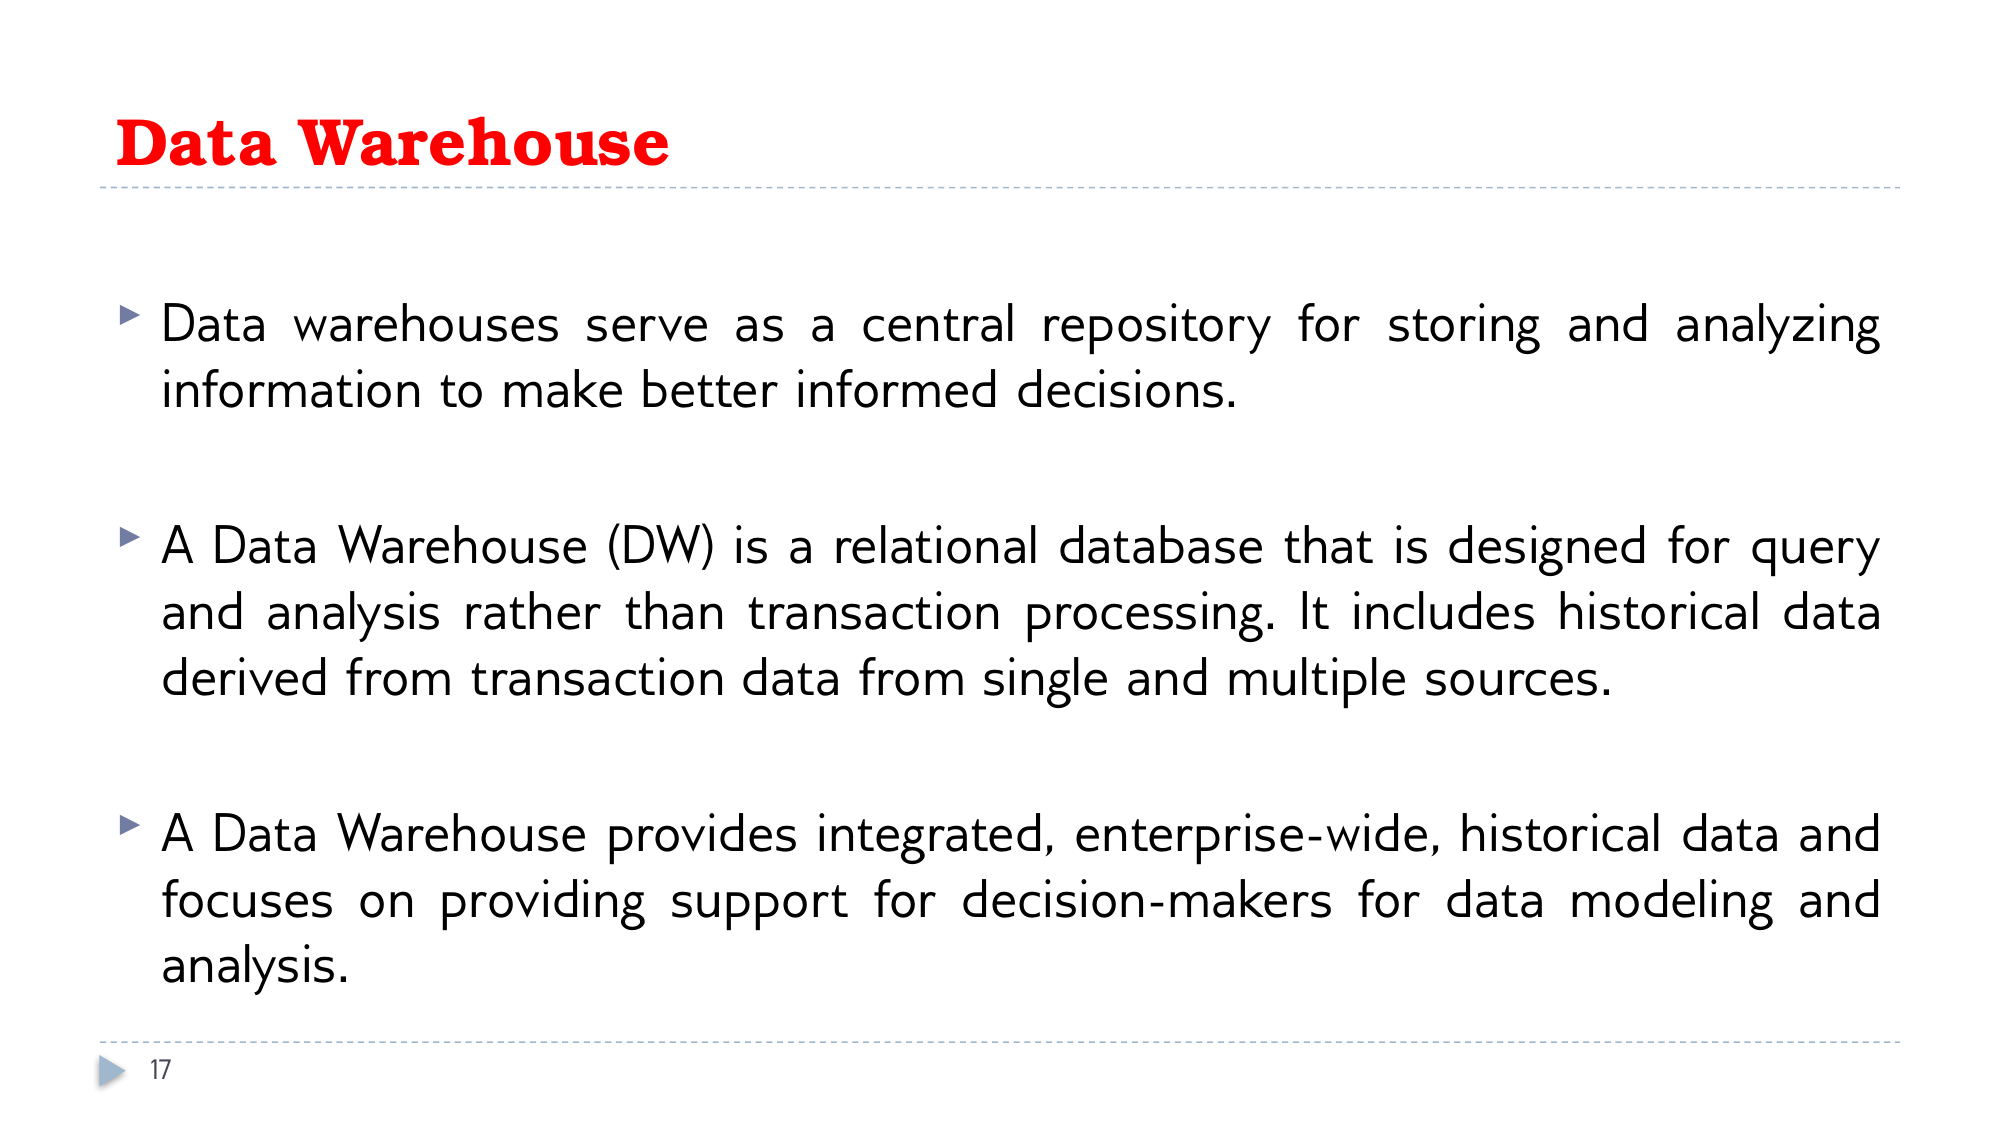

# Data Warehouse

Data warehouses serve as a central repository for storing and analyzing information to make better informed decisions.

A Data Warehouse (DW) is a relational database that is designed for query and analysis rather than transaction processing. It includes historical data derived from transaction data from single and multiple sources.

A Data Warehouse provides integrated, enterprise-wide, historical data and focuses on providing support for decision-makers for data modeling and analysis.

17